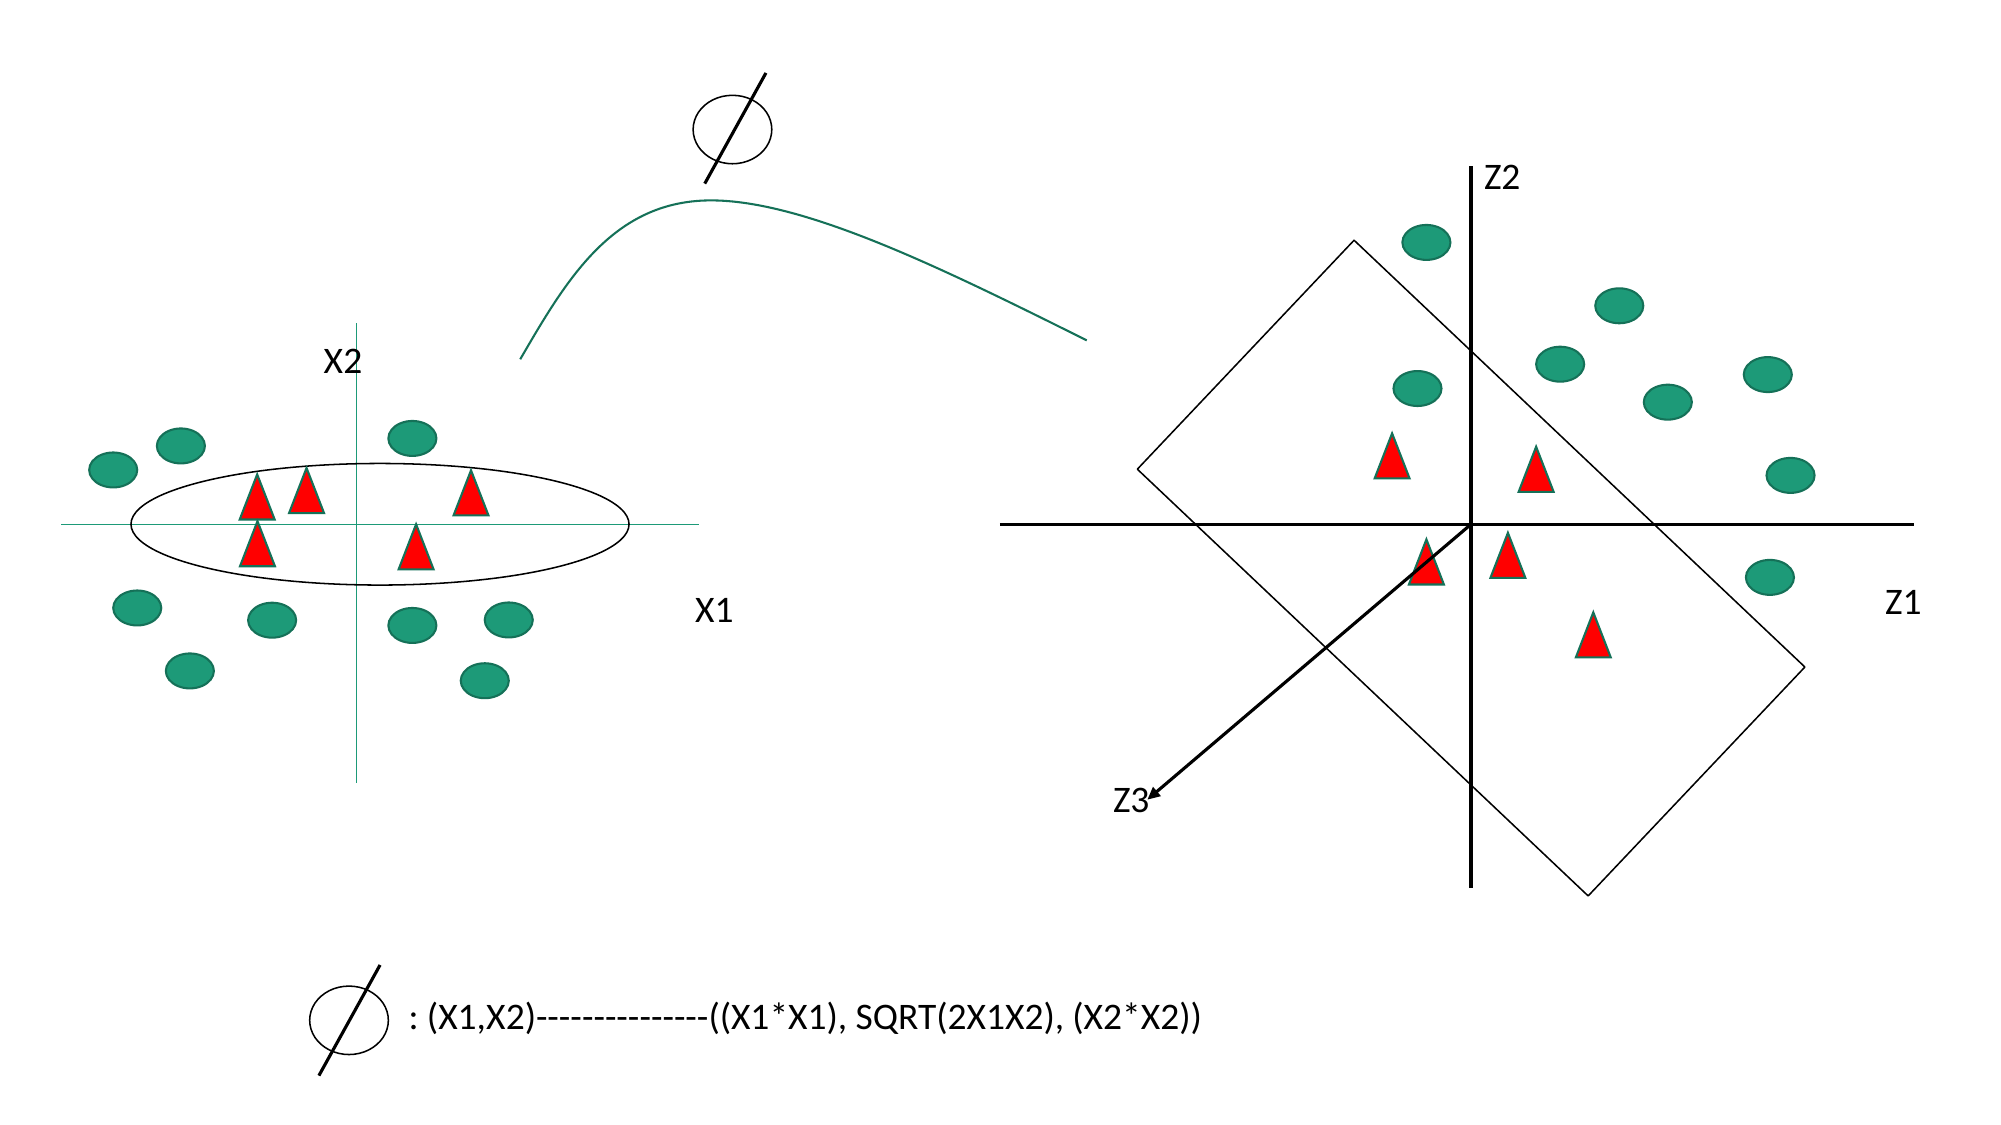

Z2

X2

Z1
X1

Z3
: (X1,X2)---------------((X1*X1), SQRT(2X1X2), (X2*X2))